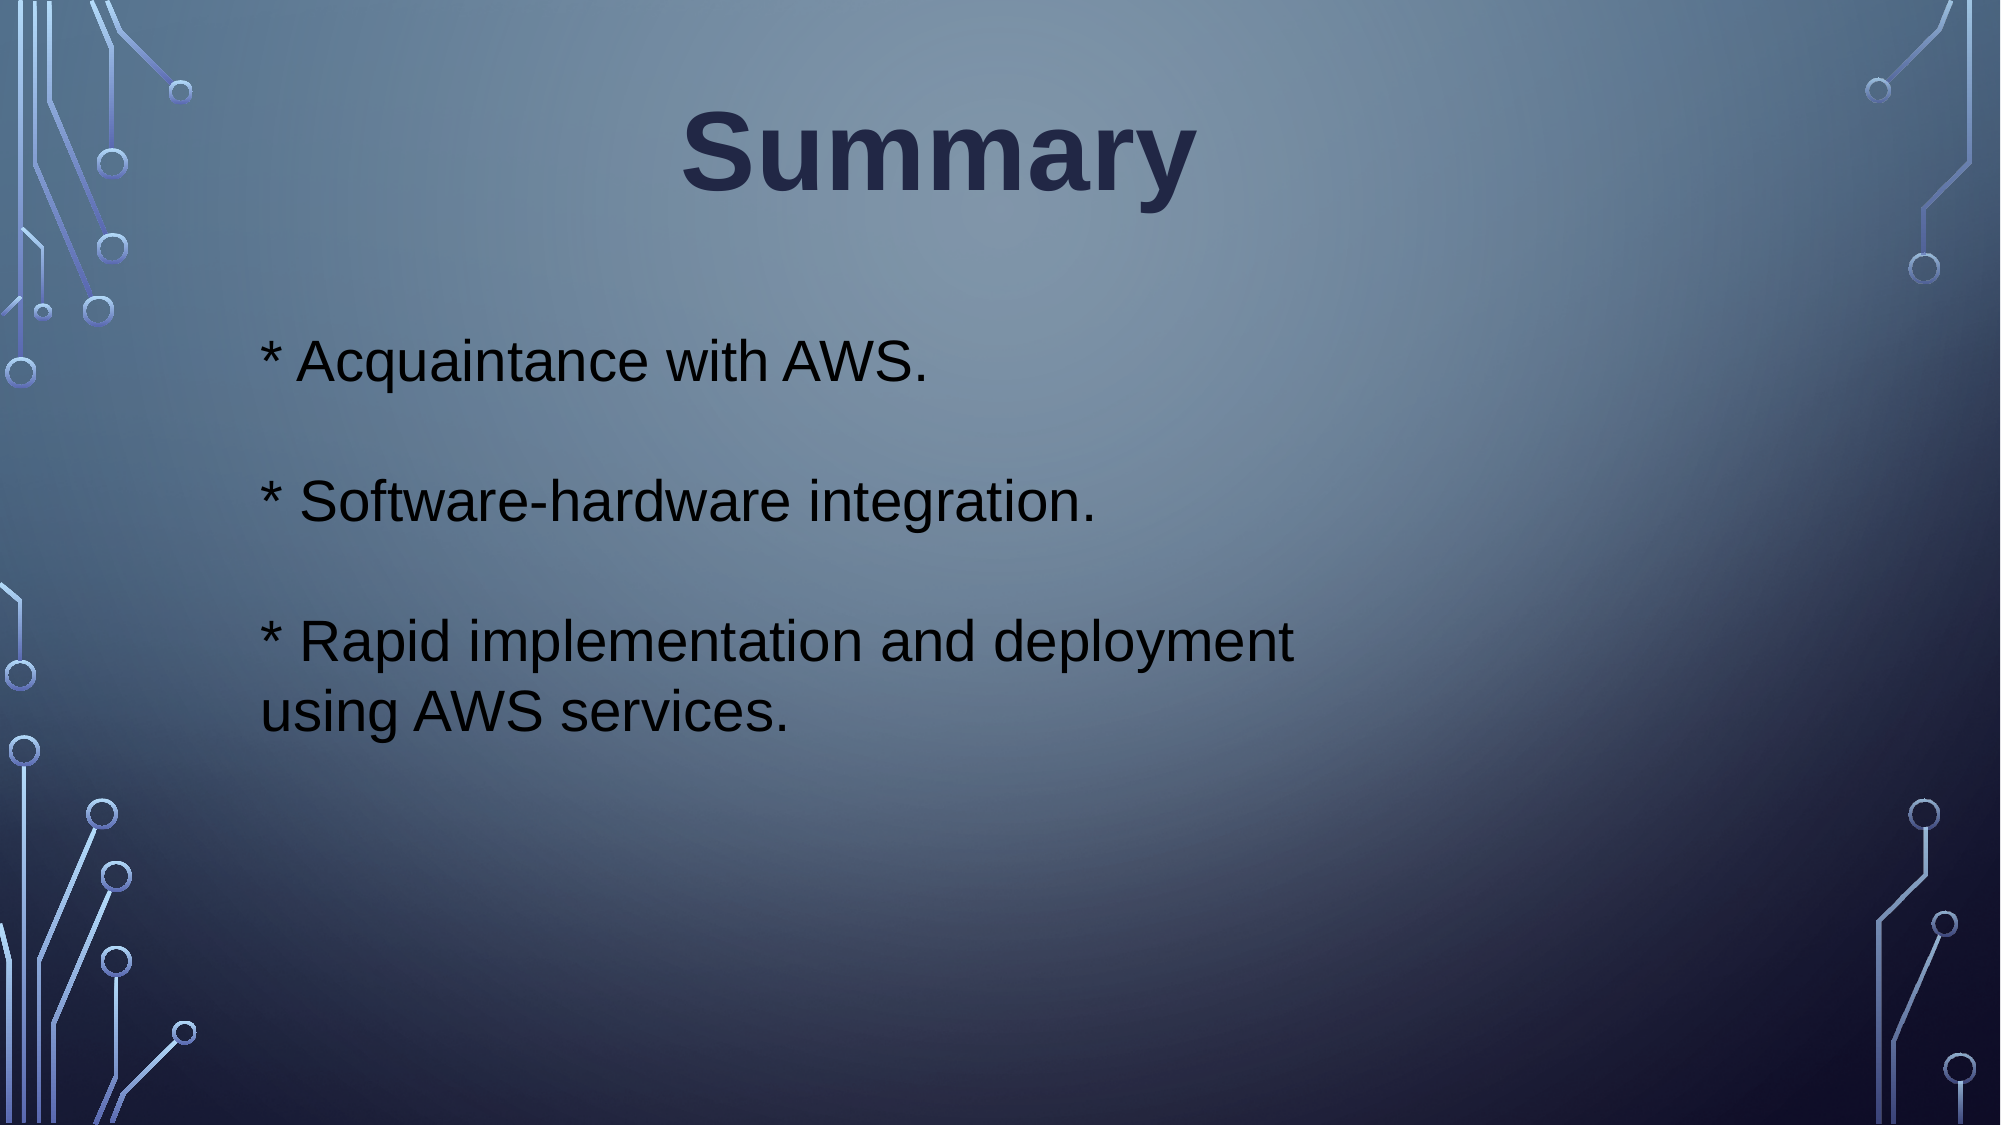

Summary
* Acquaintance with AWS.

* Software-hardware integration.

* Rapid implementation and deployment 	using AWS services.